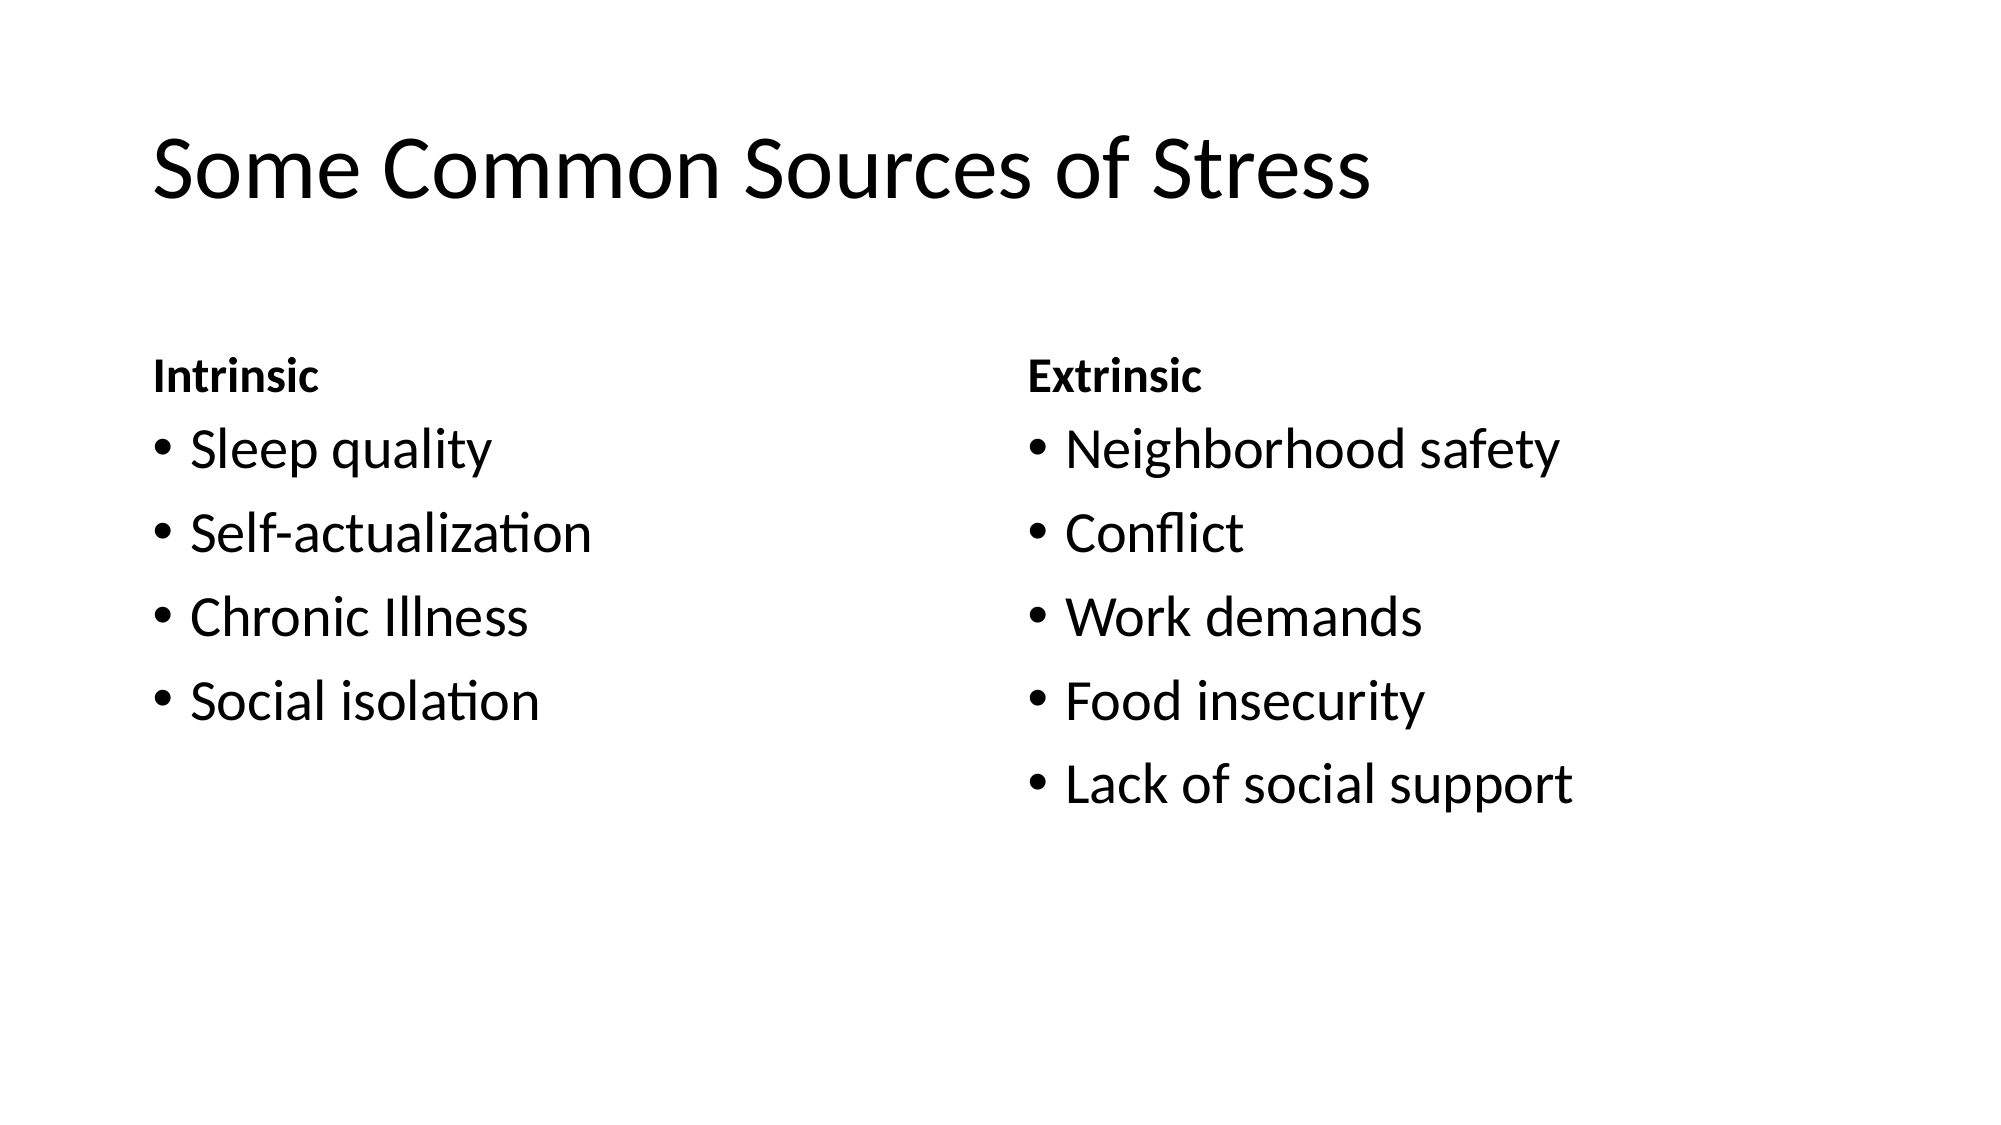

# Some Common Sources of Stress
Intrinsic
Extrinsic
Sleep quality
Self-actualization
Chronic Illness
Social isolation
Neighborhood safety
Conflict
Work demands
Food insecurity
Lack of social support